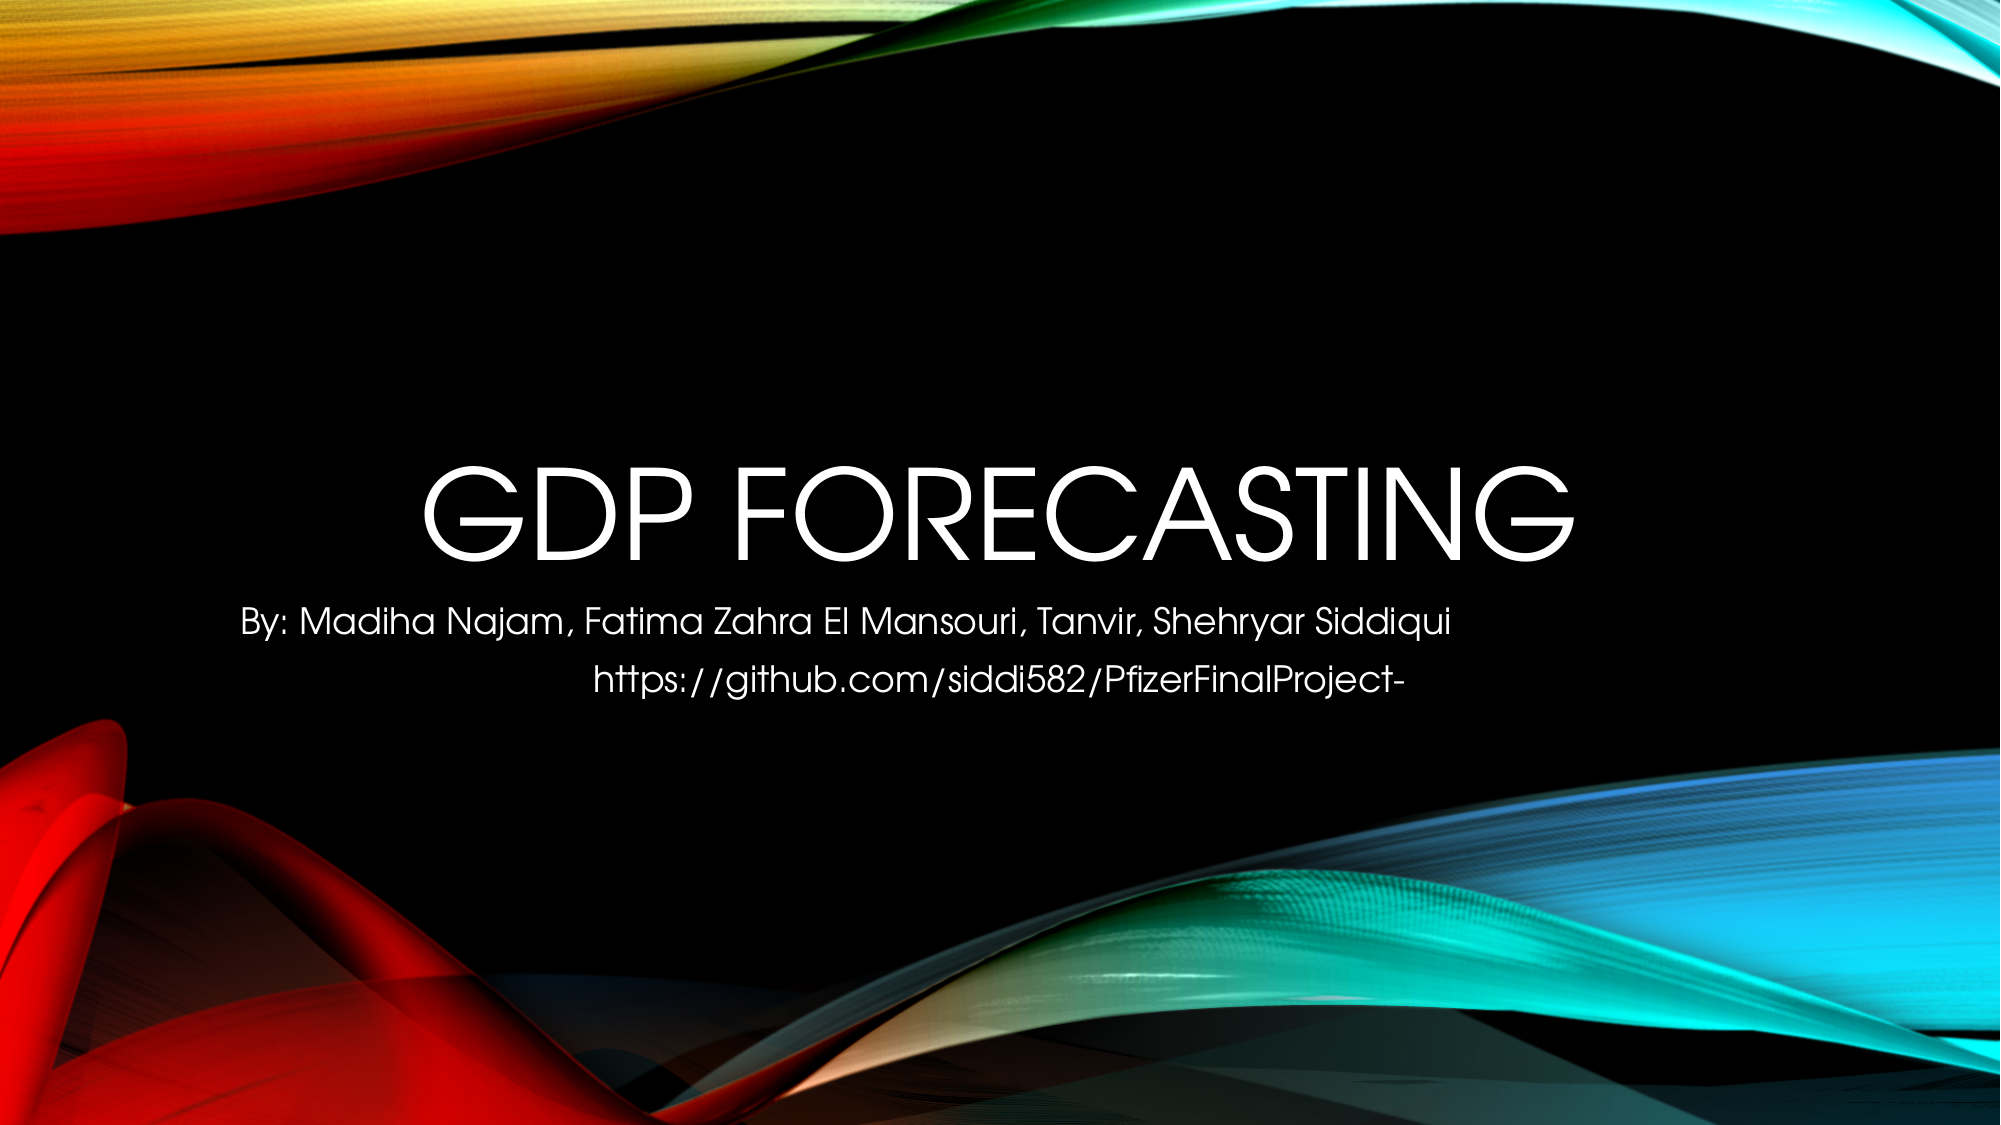

# gdp fORECASTING
By: Madiha Najam, Fatima Zahra El Mansouri, Tanvir, Shehryar Siddiqui
https://github.com/siddi582/PfizerFinalProject-